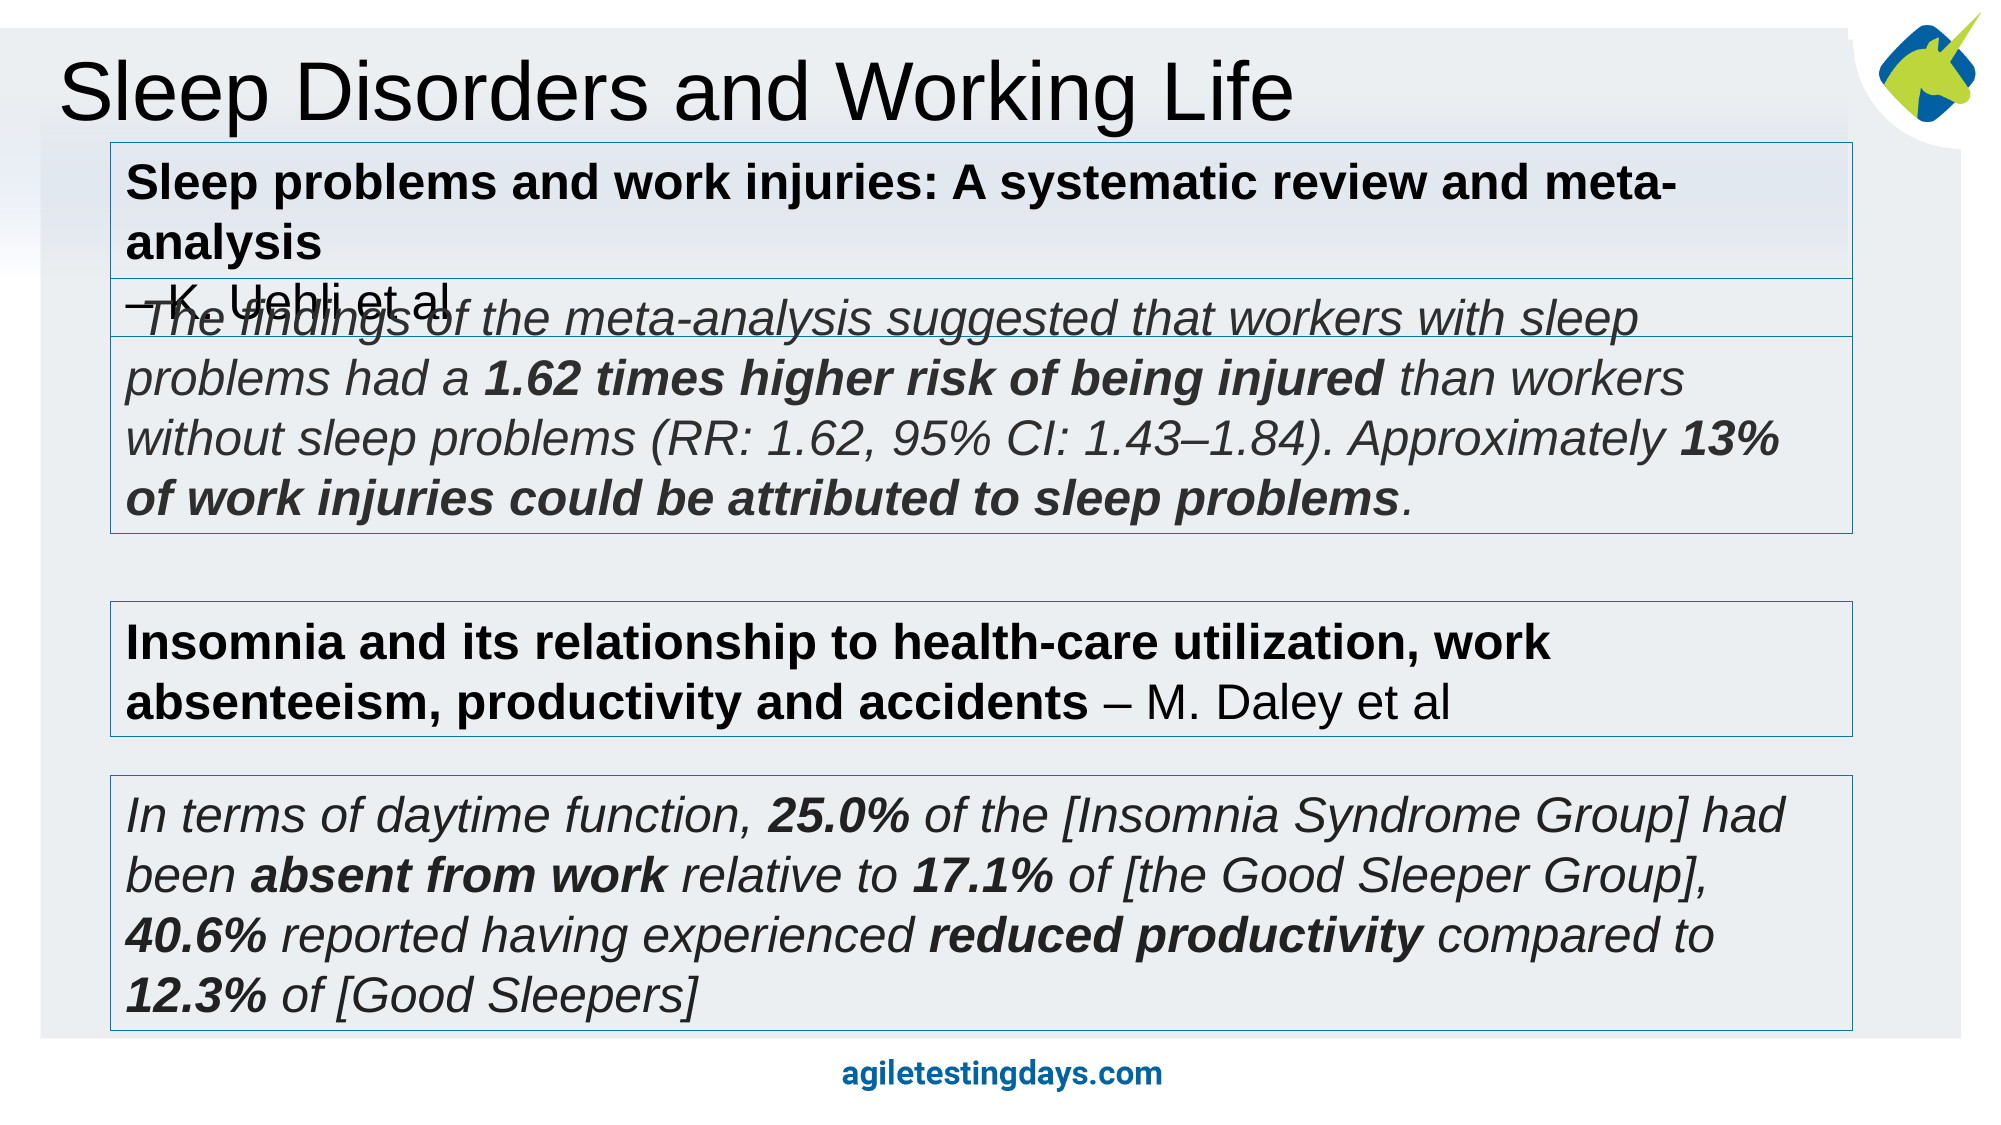

Sleep Disorders and Working Life
Sleep problems and work injuries: A systematic review and meta-analysis
– K. Uehli et al
 The findings of the meta-analysis suggested that workers with sleep problems had a 1.62 times higher risk of being injured than workers without sleep problems (RR: 1.62, 95% CI: 1.43–1.84). Approximately 13% of work injuries could be attributed to sleep problems.
Insomnia and its relationship to health-care utilization, work absenteeism, productivity and accidents – M. Daley et al
In terms of daytime function, 25.0% of the [Insomnia Syndrome Group] had been absent from work relative to 17.1% of [the Good Sleeper Group], 40.6% reported having experienced reduced productivity compared to 12.3% of [Good Sleepers]